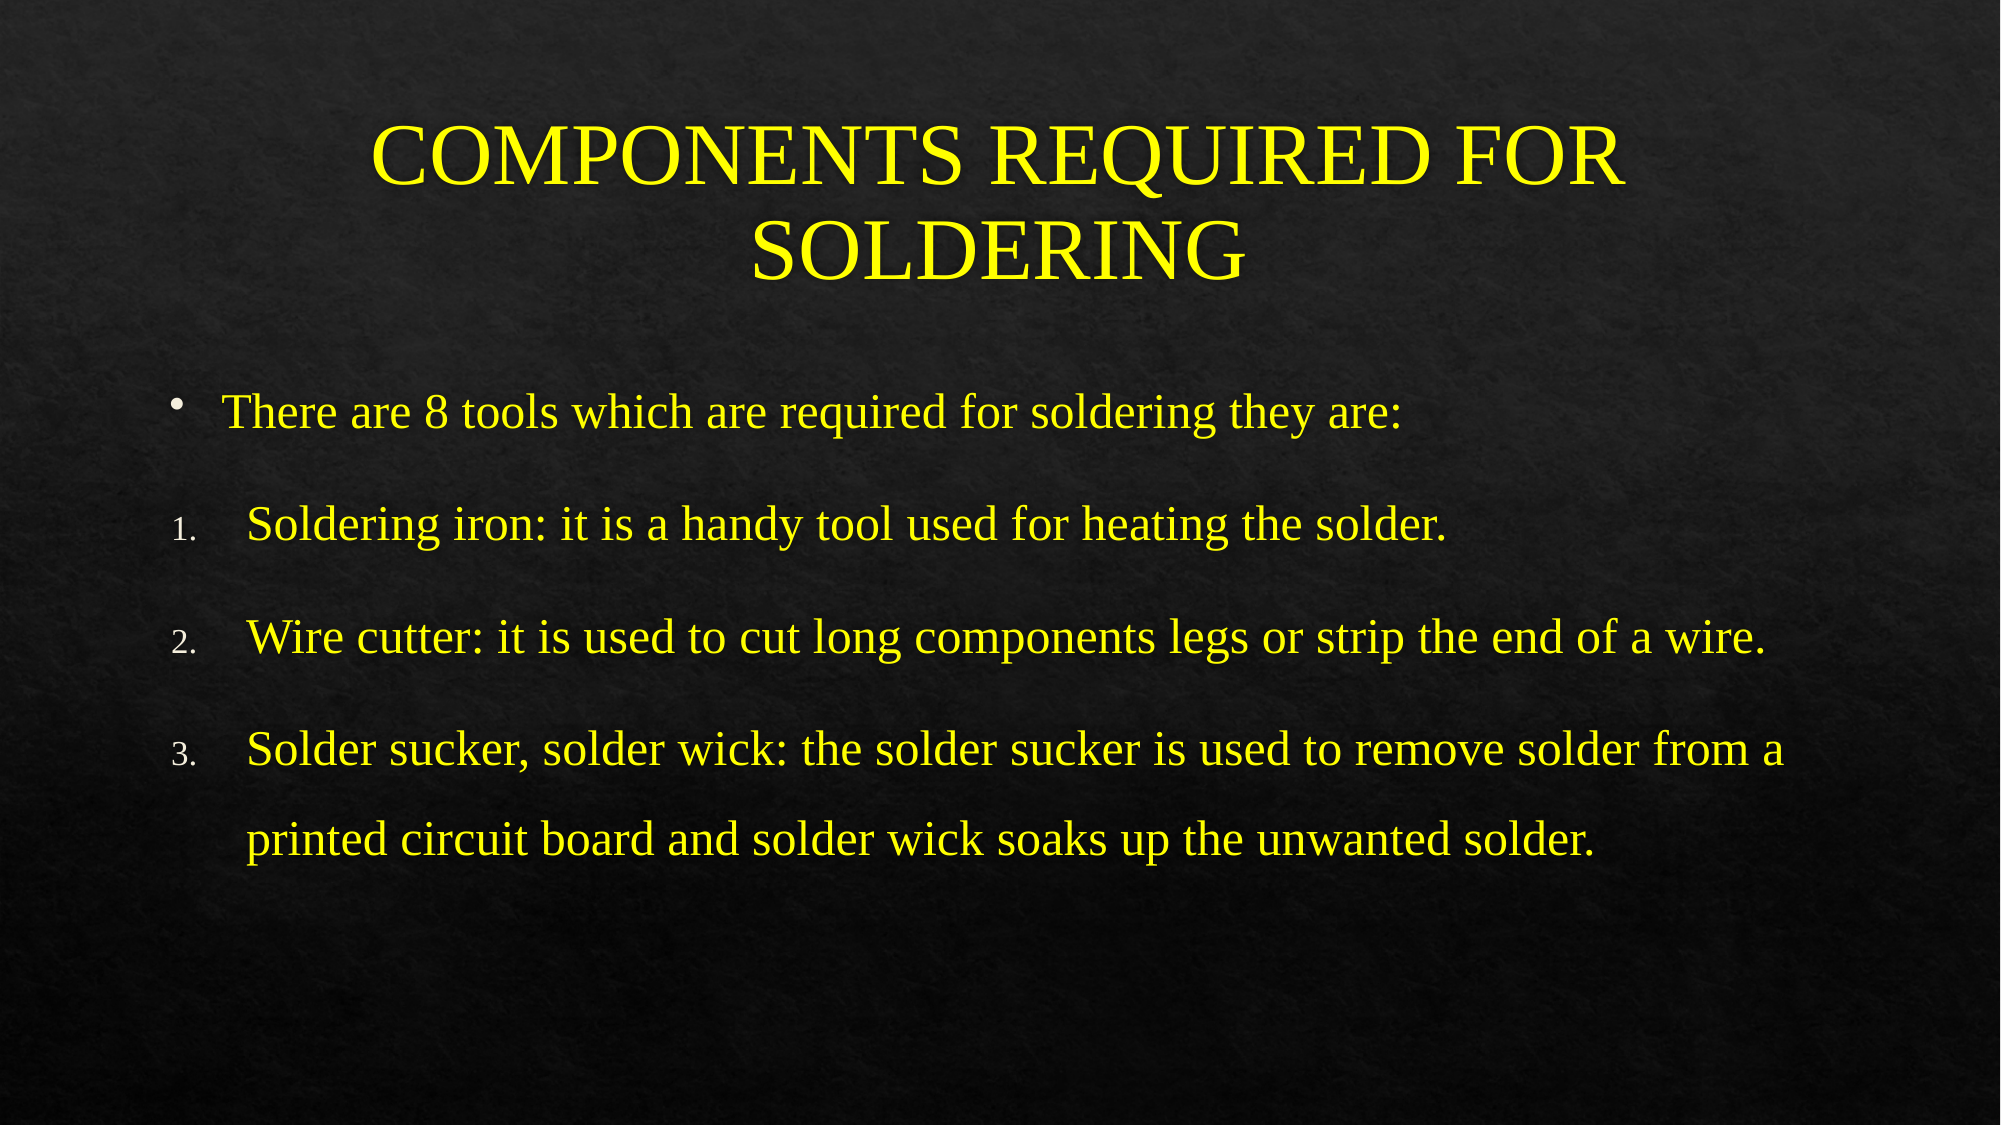

# COMPONENTS REQUIRED FOR SOLDERING
There are 8 tools which are required for soldering they are:
Soldering iron: it is a handy tool used for heating the solder.
Wire cutter: it is used to cut long components legs or strip the end of a wire.
Solder sucker, solder wick: the solder sucker is used to remove solder from a printed circuit board and solder wick soaks up the unwanted solder.